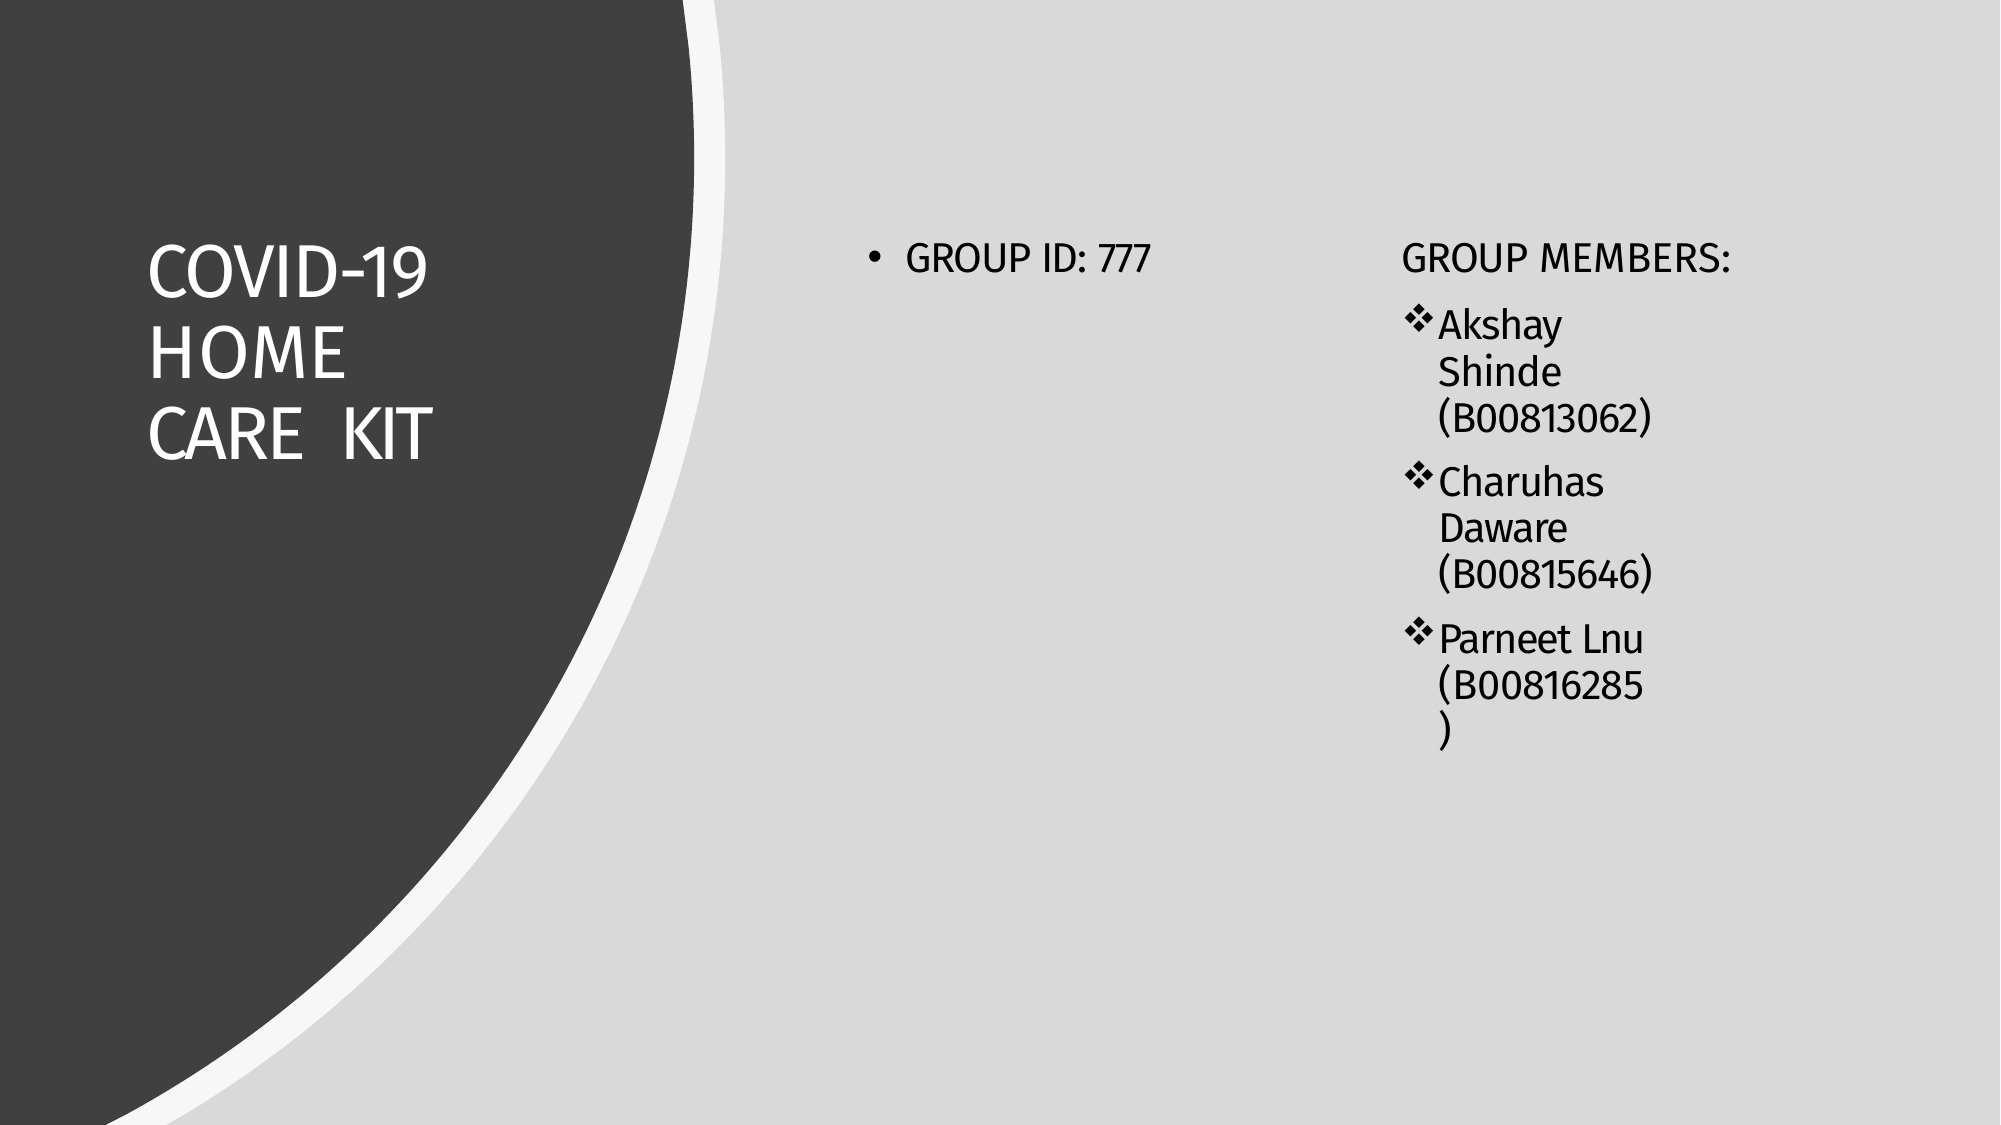

GROUP MEMBERS:
Akshay Shinde  (B00813062)
Charuhas Daware  (B00815646)
Parneet Lnu  (B00816285)
COVID-19  HOME CARE  KIT
GROUP ID: 777